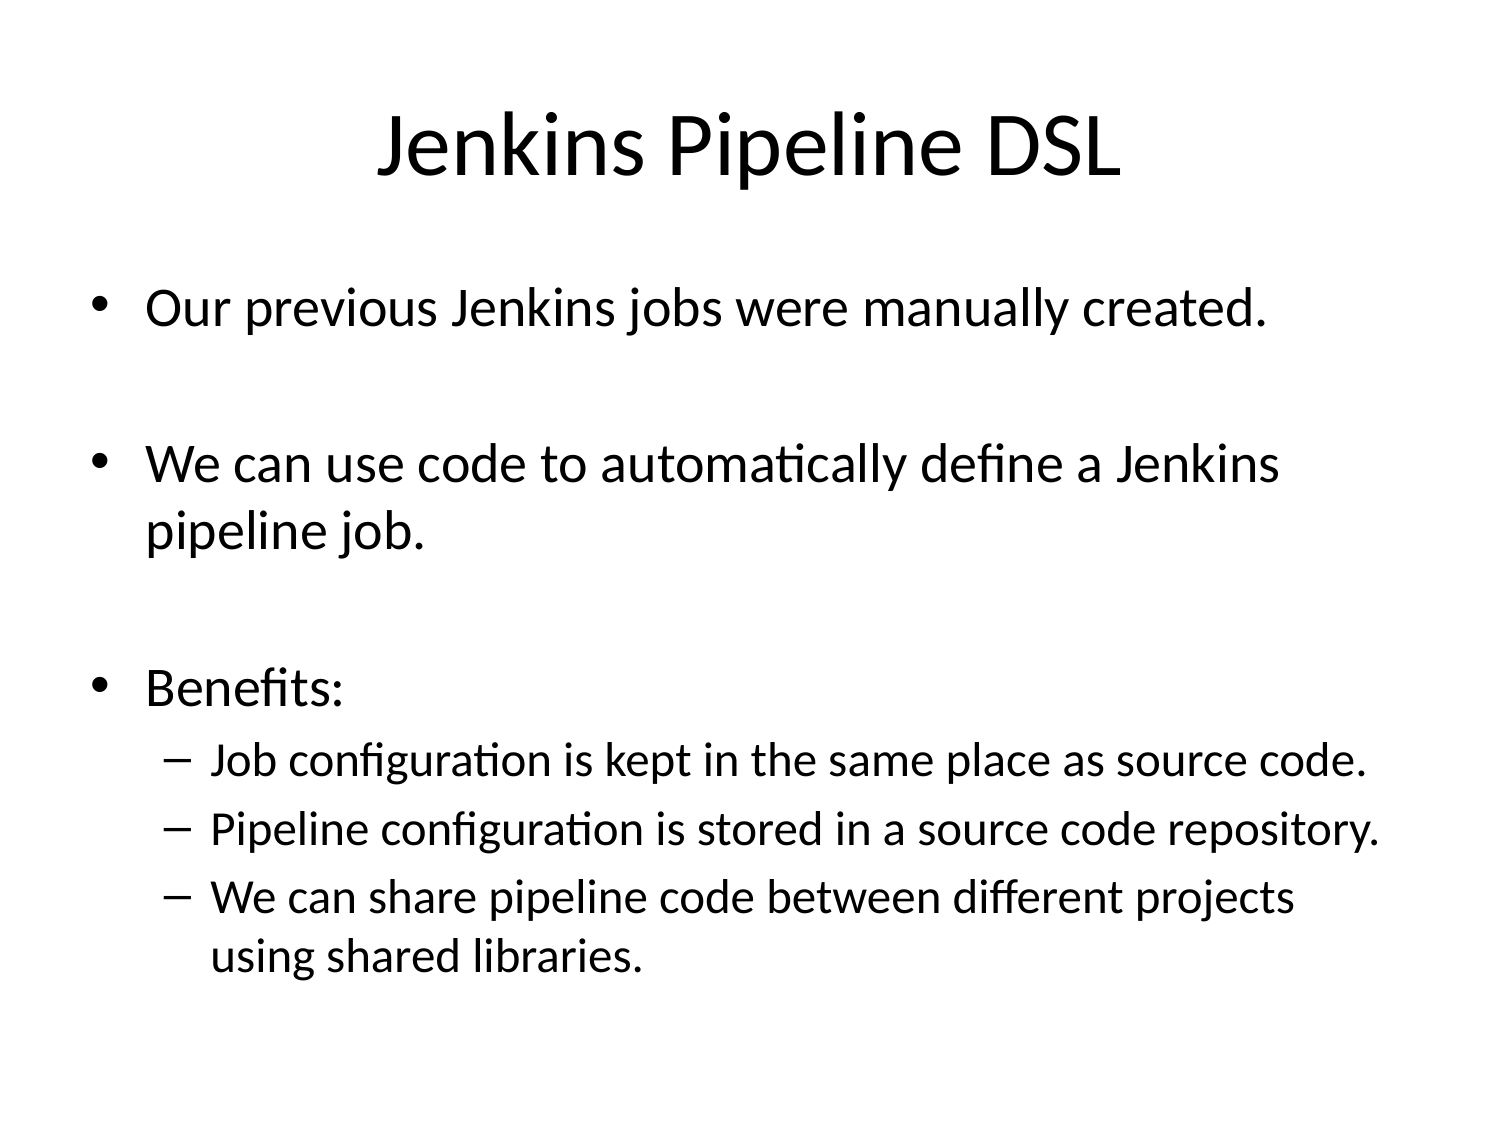

# Jenkins Pipeline DSL
Our previous Jenkins jobs were manually created.

We can use code to automatically define a Jenkins pipeline job.

Benefits:
Job configuration is kept in the same place as source code.
Pipeline configuration is stored in a source code repository.
We can share pipeline code between different projects using shared libraries.